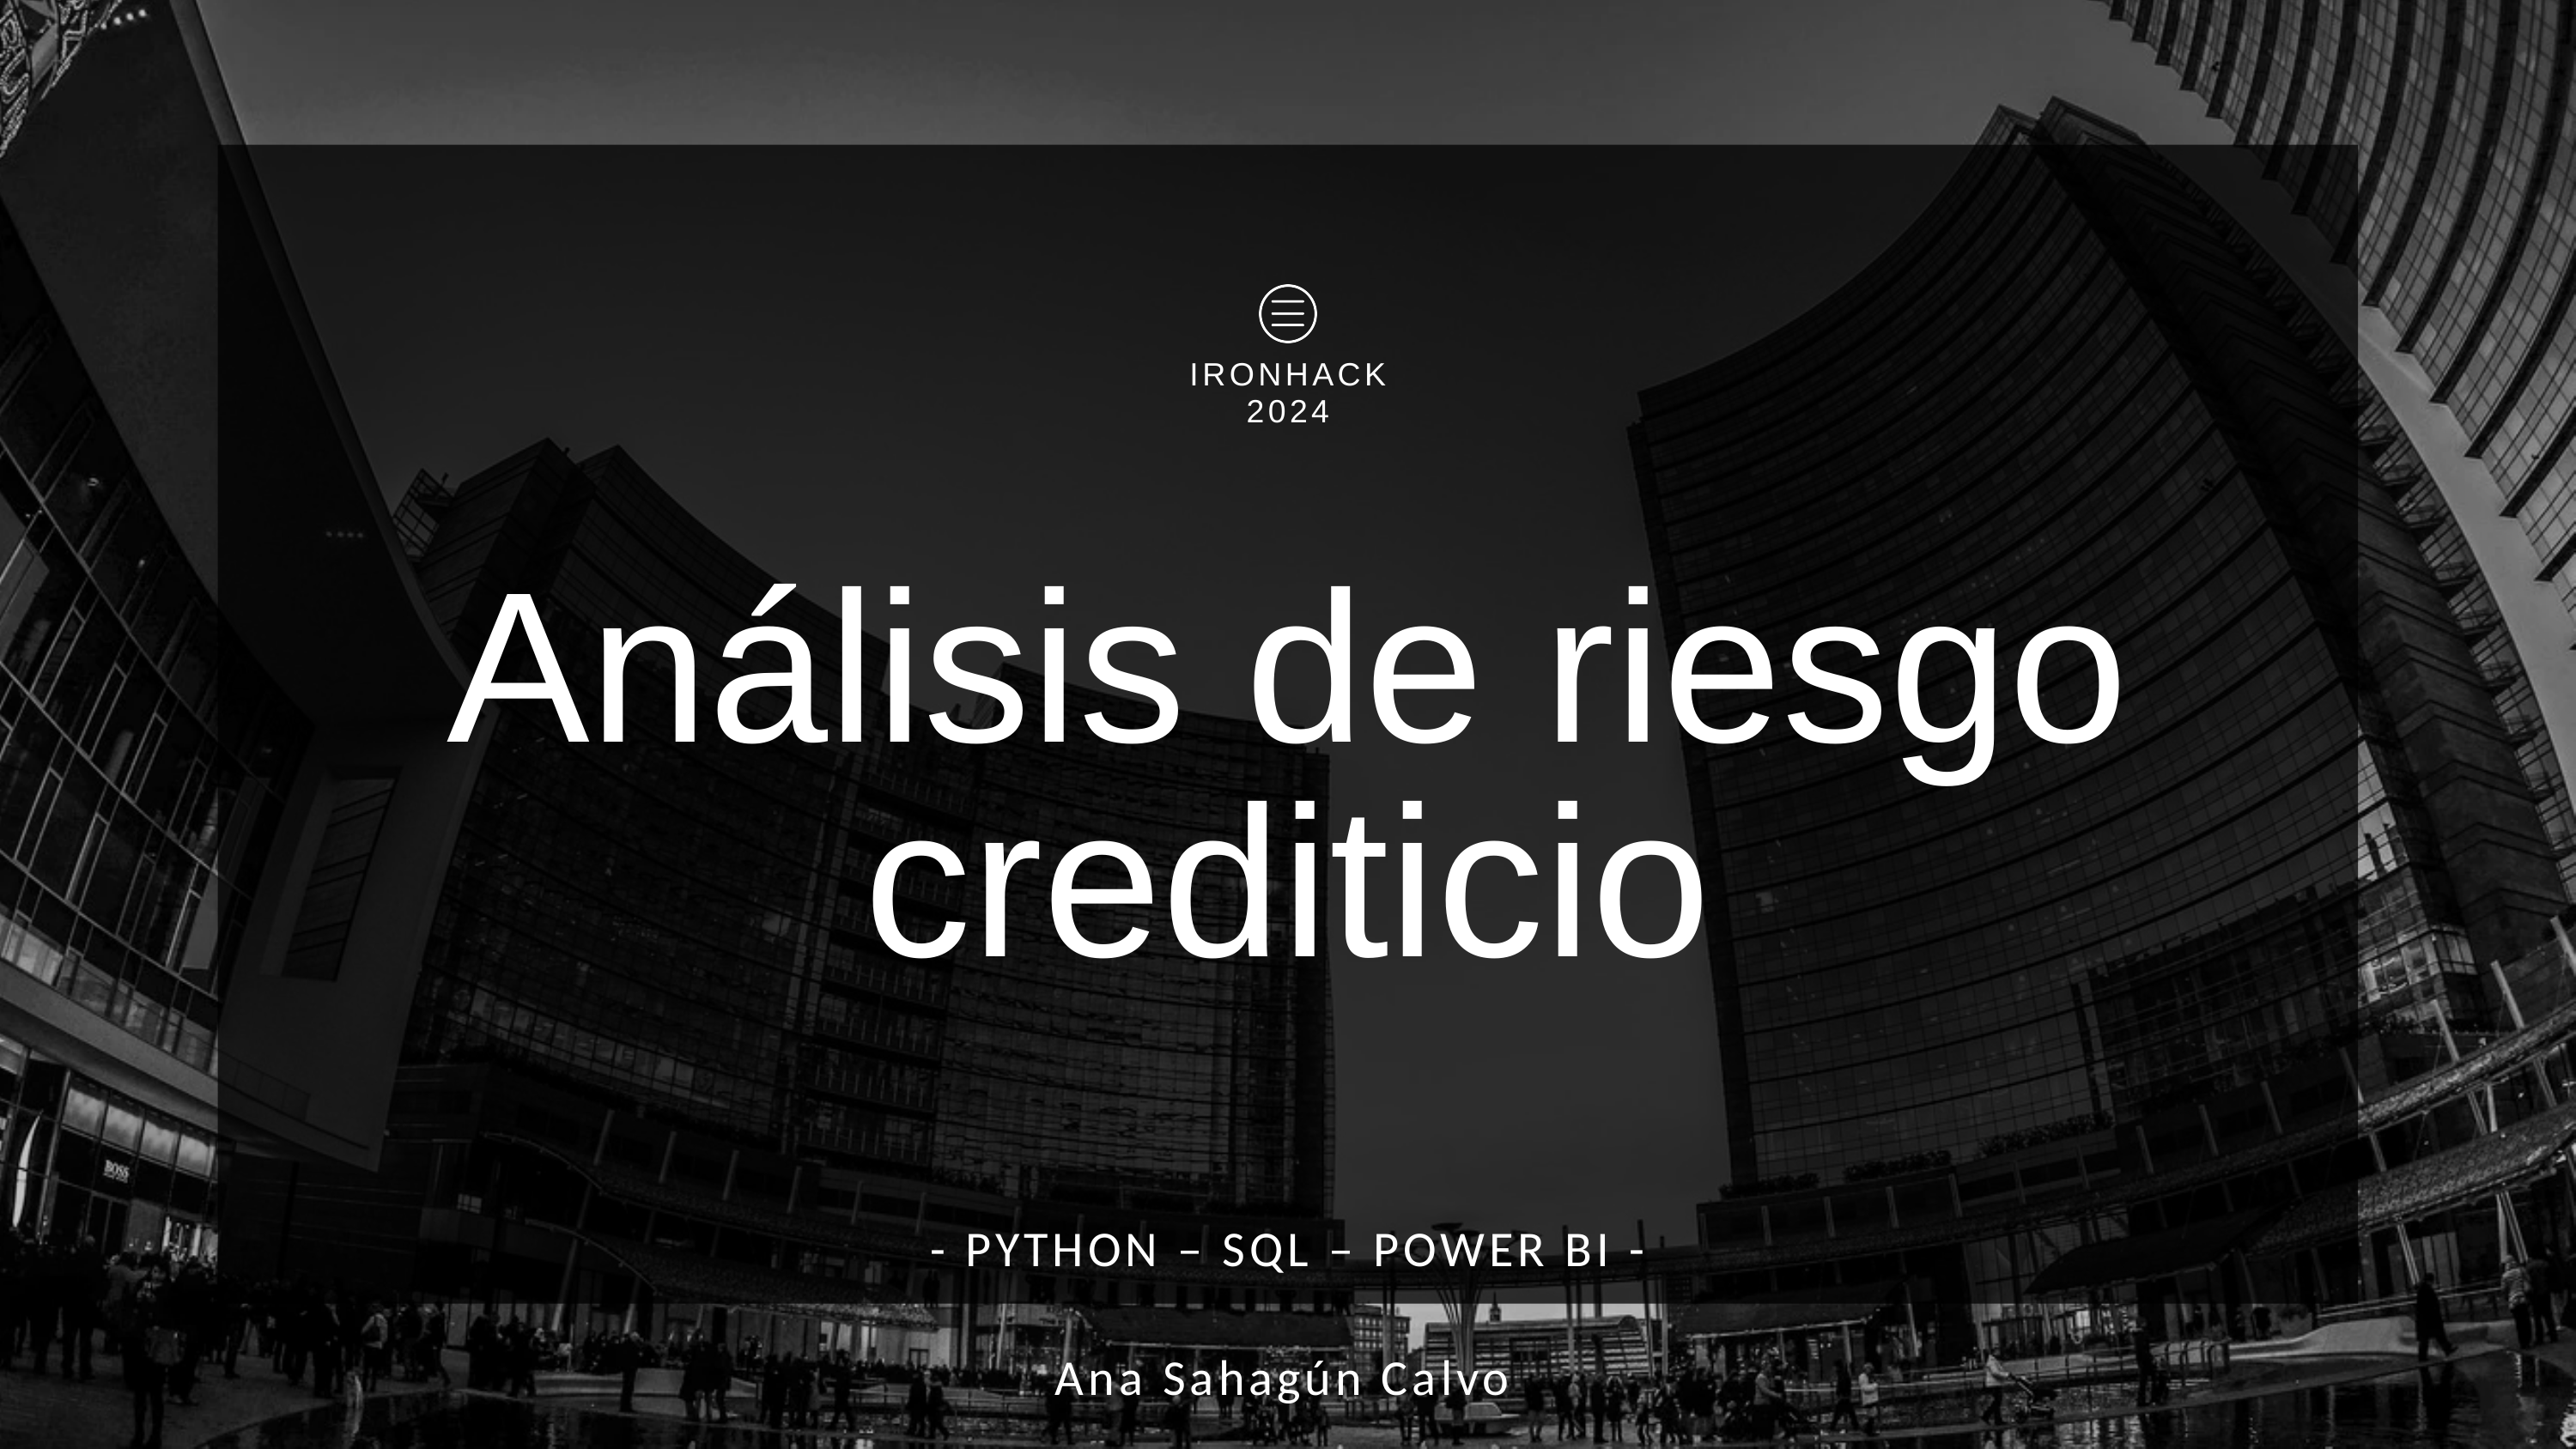

IRONHACK
2024
Análisis de riesgo crediticio
- PYTHON – SQL – POWER BI -
Ana Sahagún Calvo